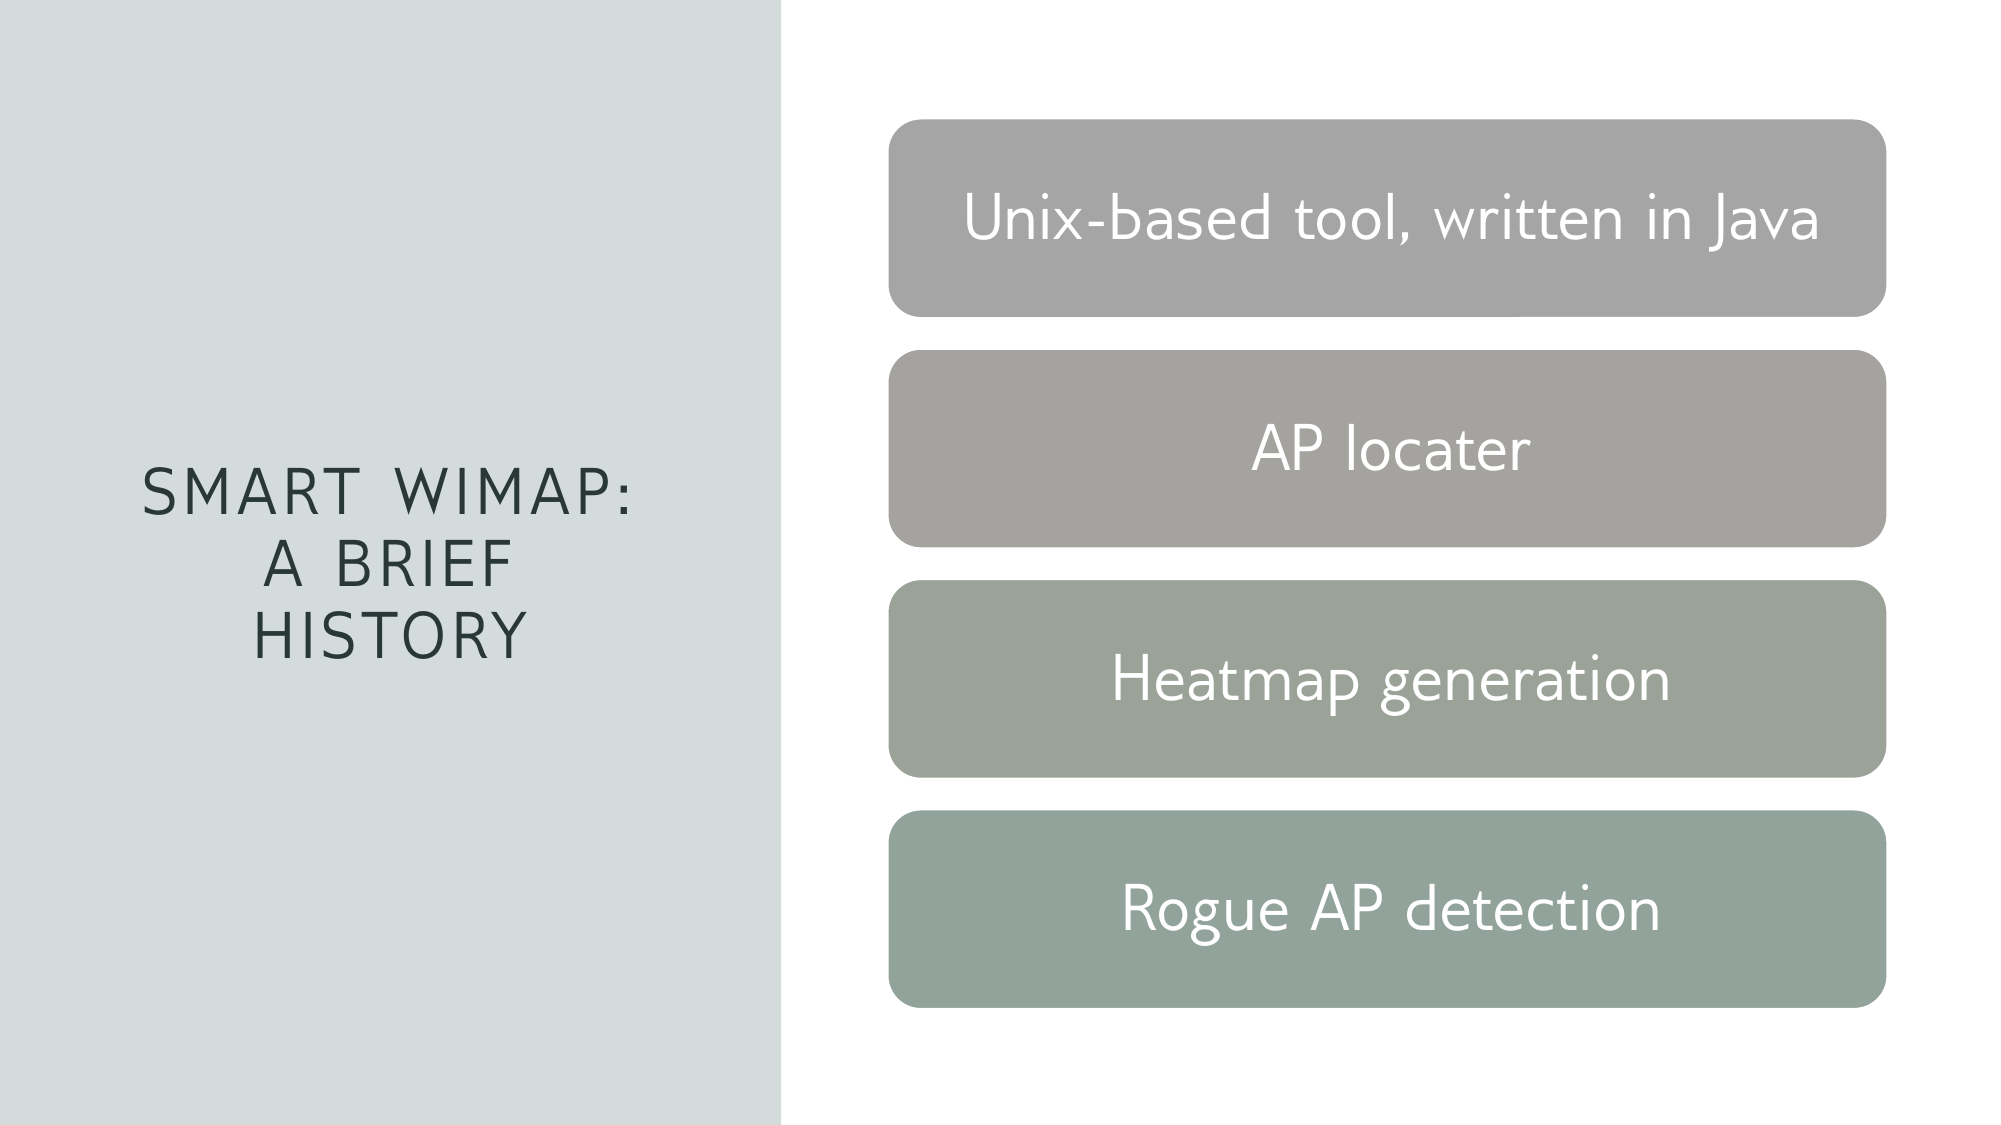

# Smart wImap: a brief history
Unix-based tool, written in Java
AP locater
Heatmap generation
Rogue AP detection